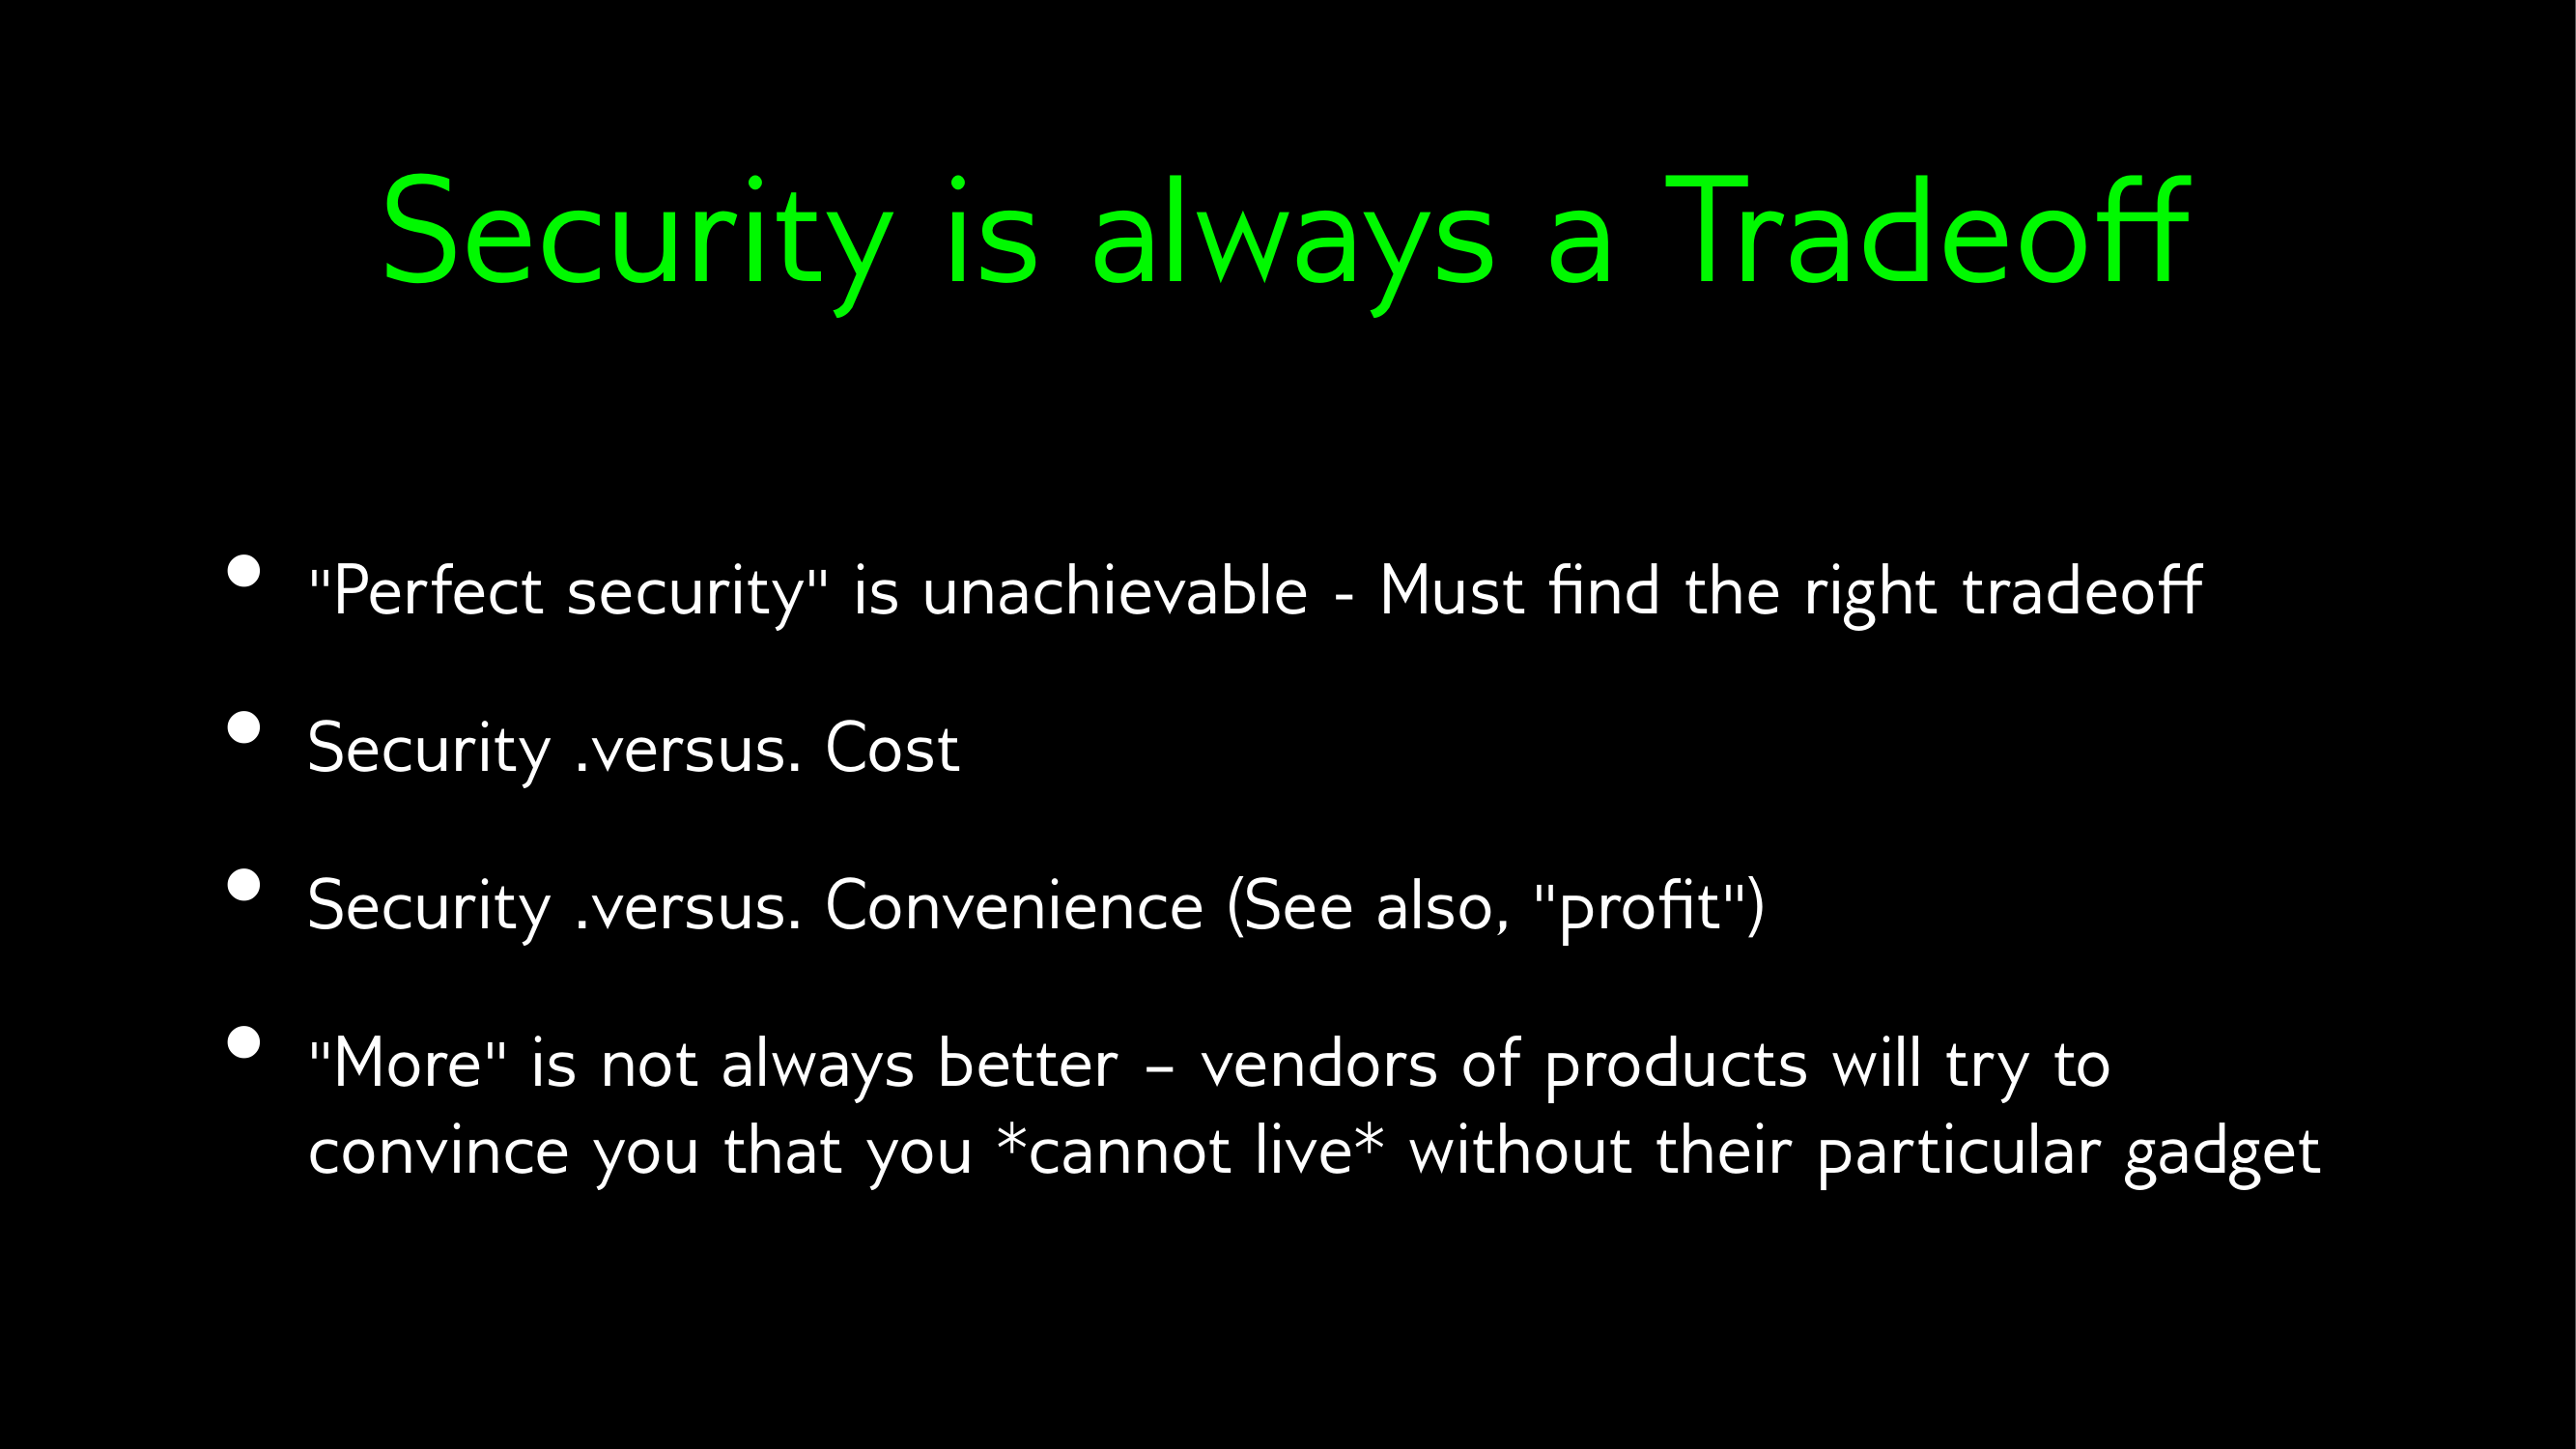

# Security is always a Tradeoff
"Perfect security" is unachievable - Must find the right tradeoff
Security .versus. Cost
Security .versus. Convenience (See also, "profit")
"More" is not always better – vendors of products will try to convince you that you *cannot live* without their particular gadget